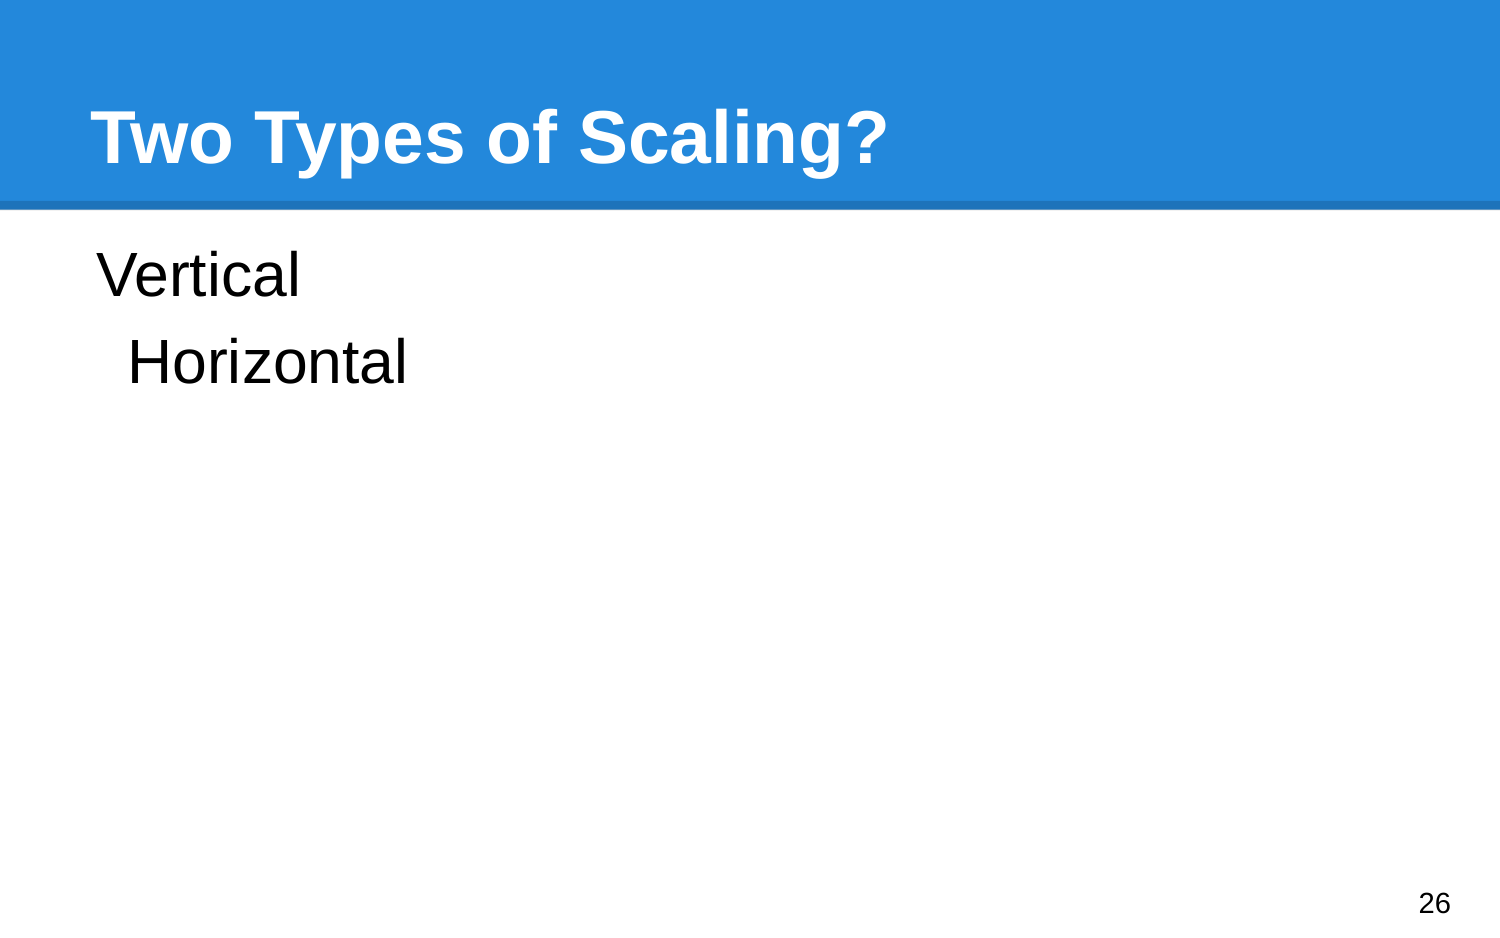

# Two Types of Scaling?
Vertical
Horizontal
26